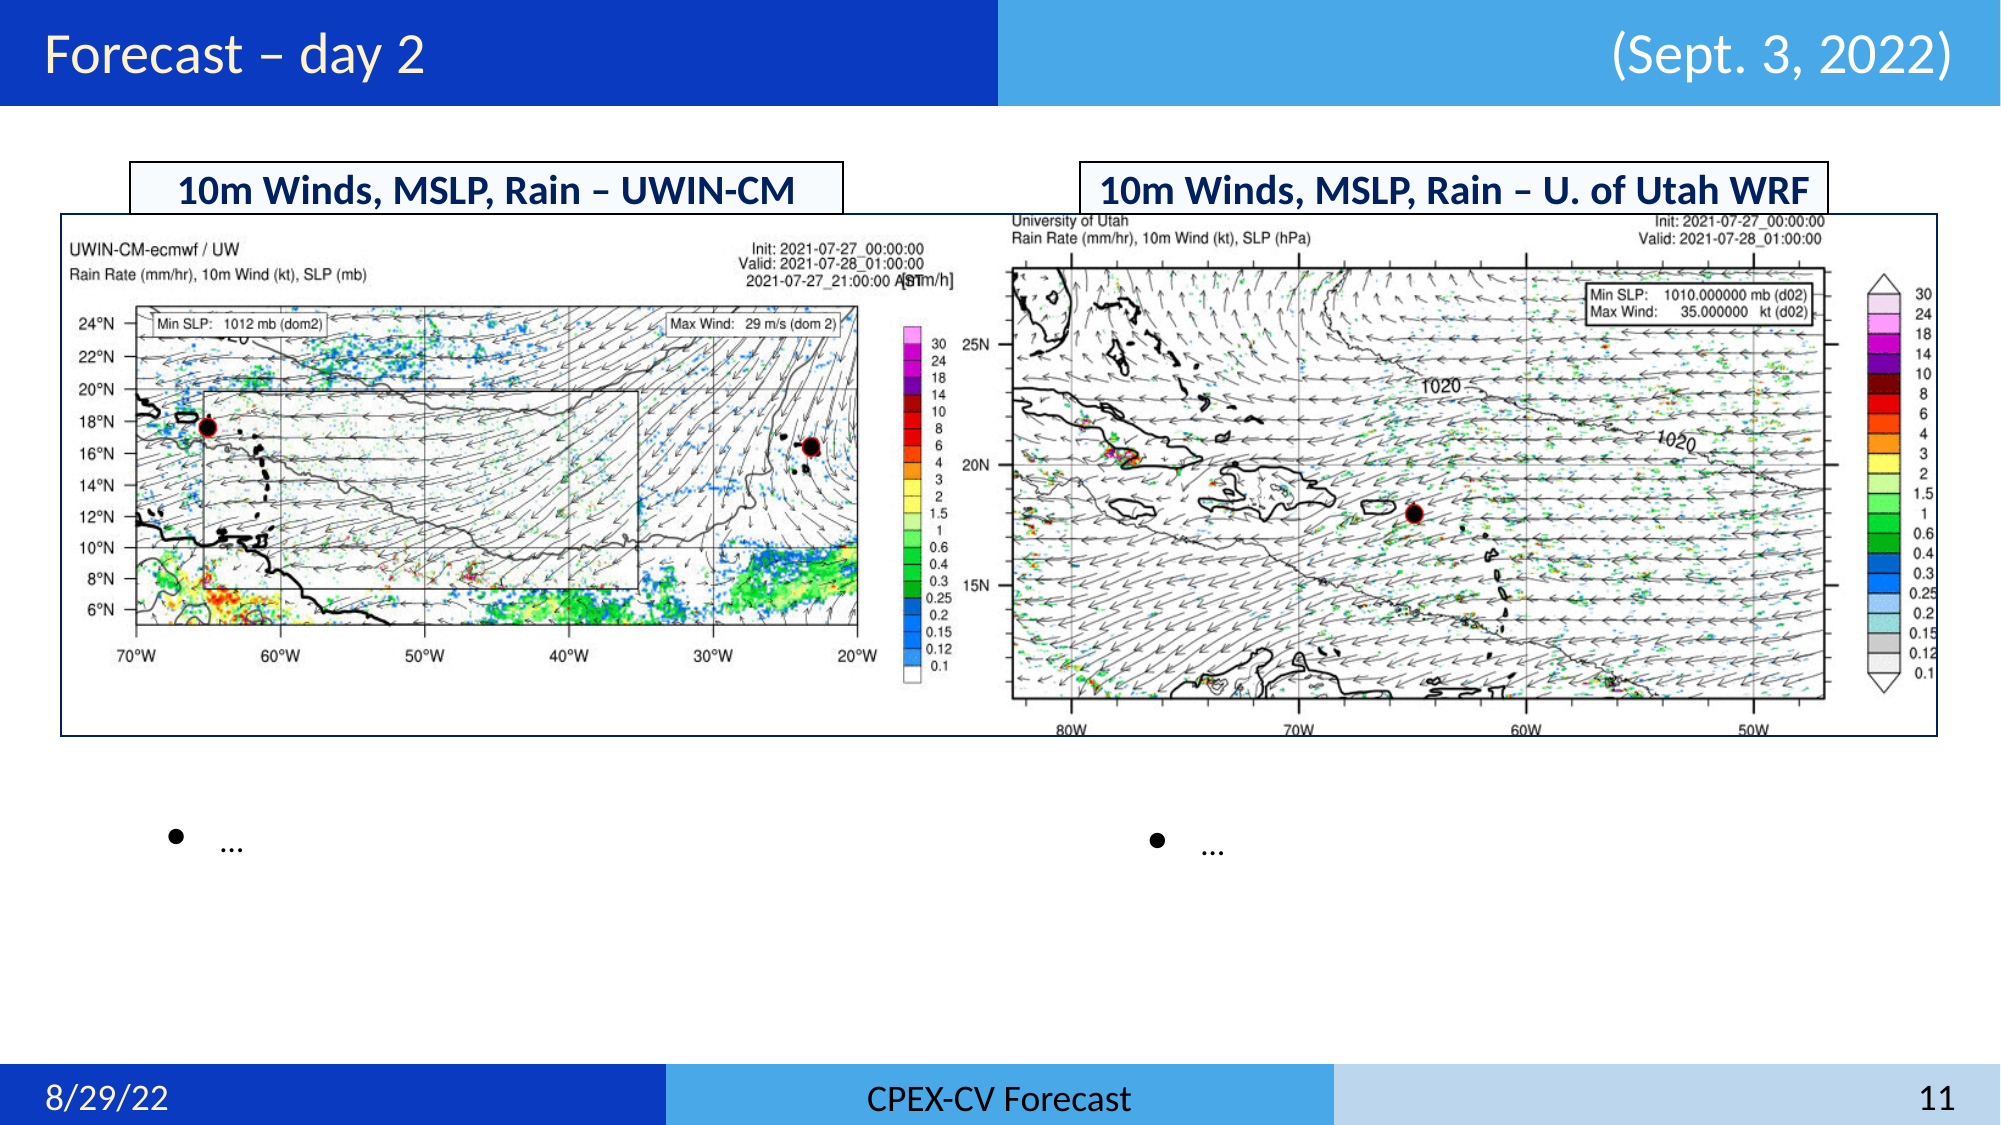

# Forecast – day 2
(Sept. 3, 2022)
10m Winds, MSLP, Rain – UWIN-CM
10m Winds, MSLP, Rain – U. of Utah WRF

…
…
8/29/22
11
CPEX-CV Forecast